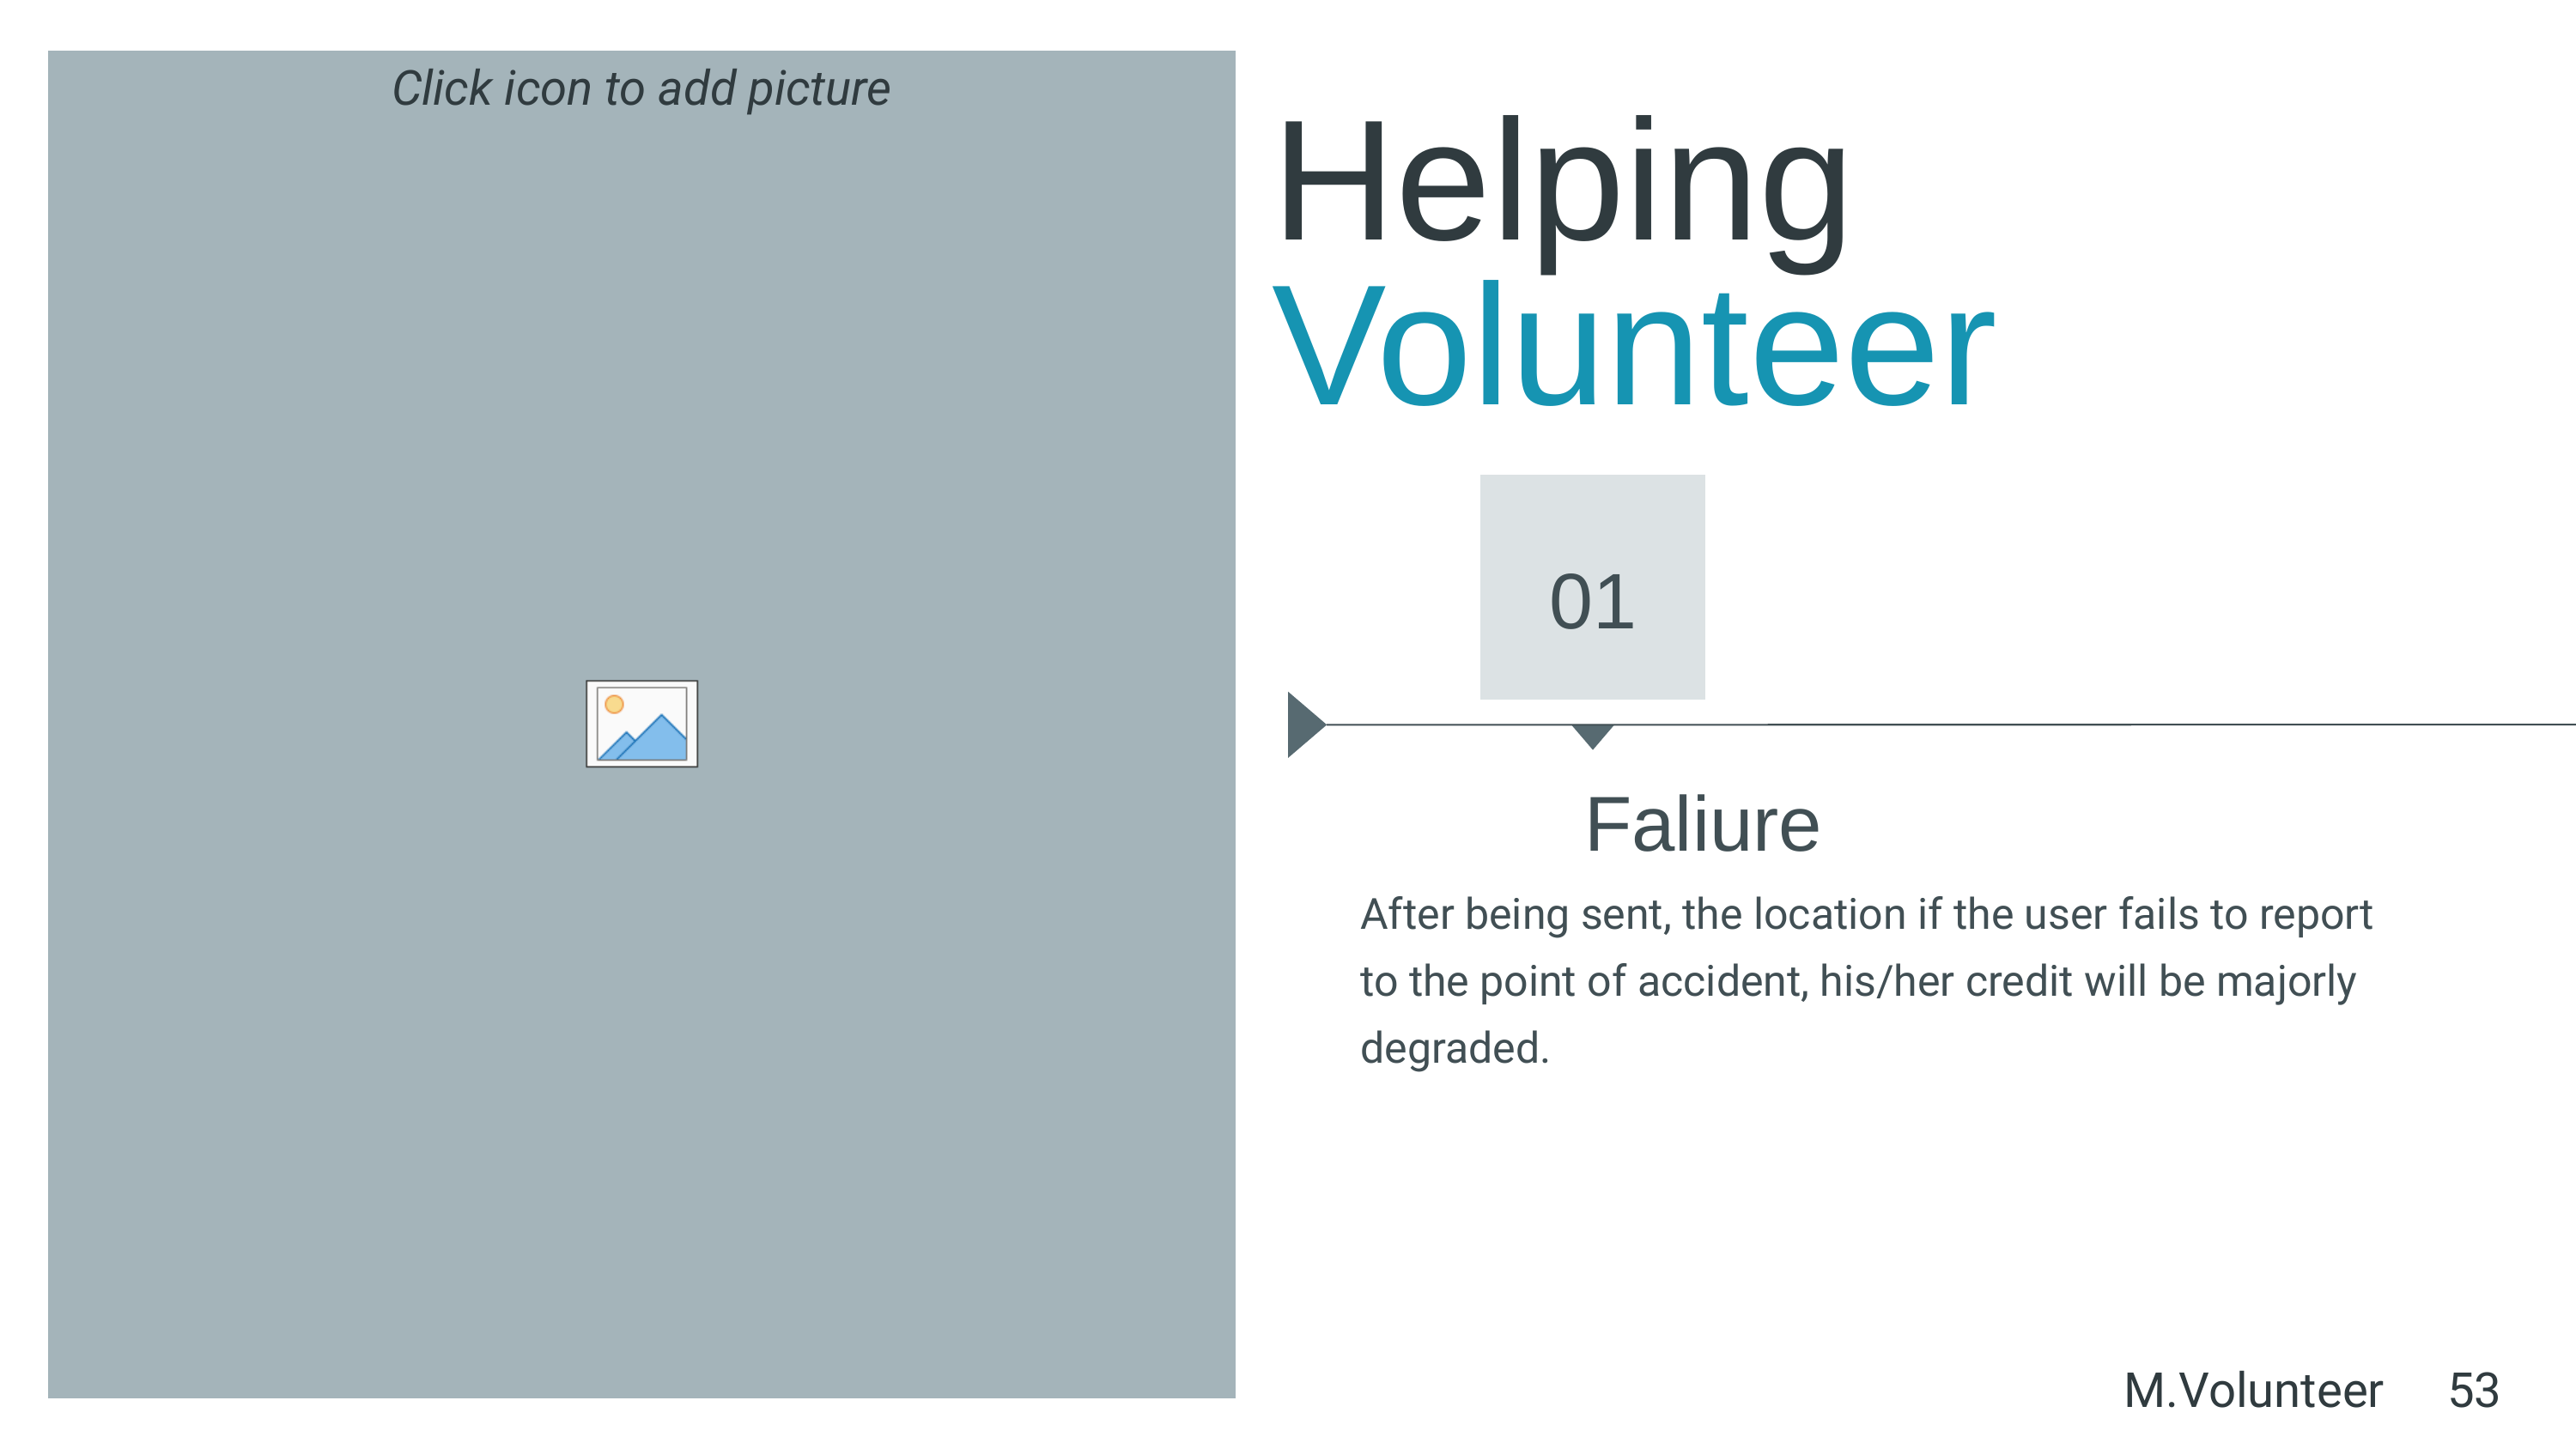

# Helping Volunteer
01
Faliure
After being sent, the location if the user fails to report to the point of accident, his/her credit will be majorly degraded.
53
M.Volunteer